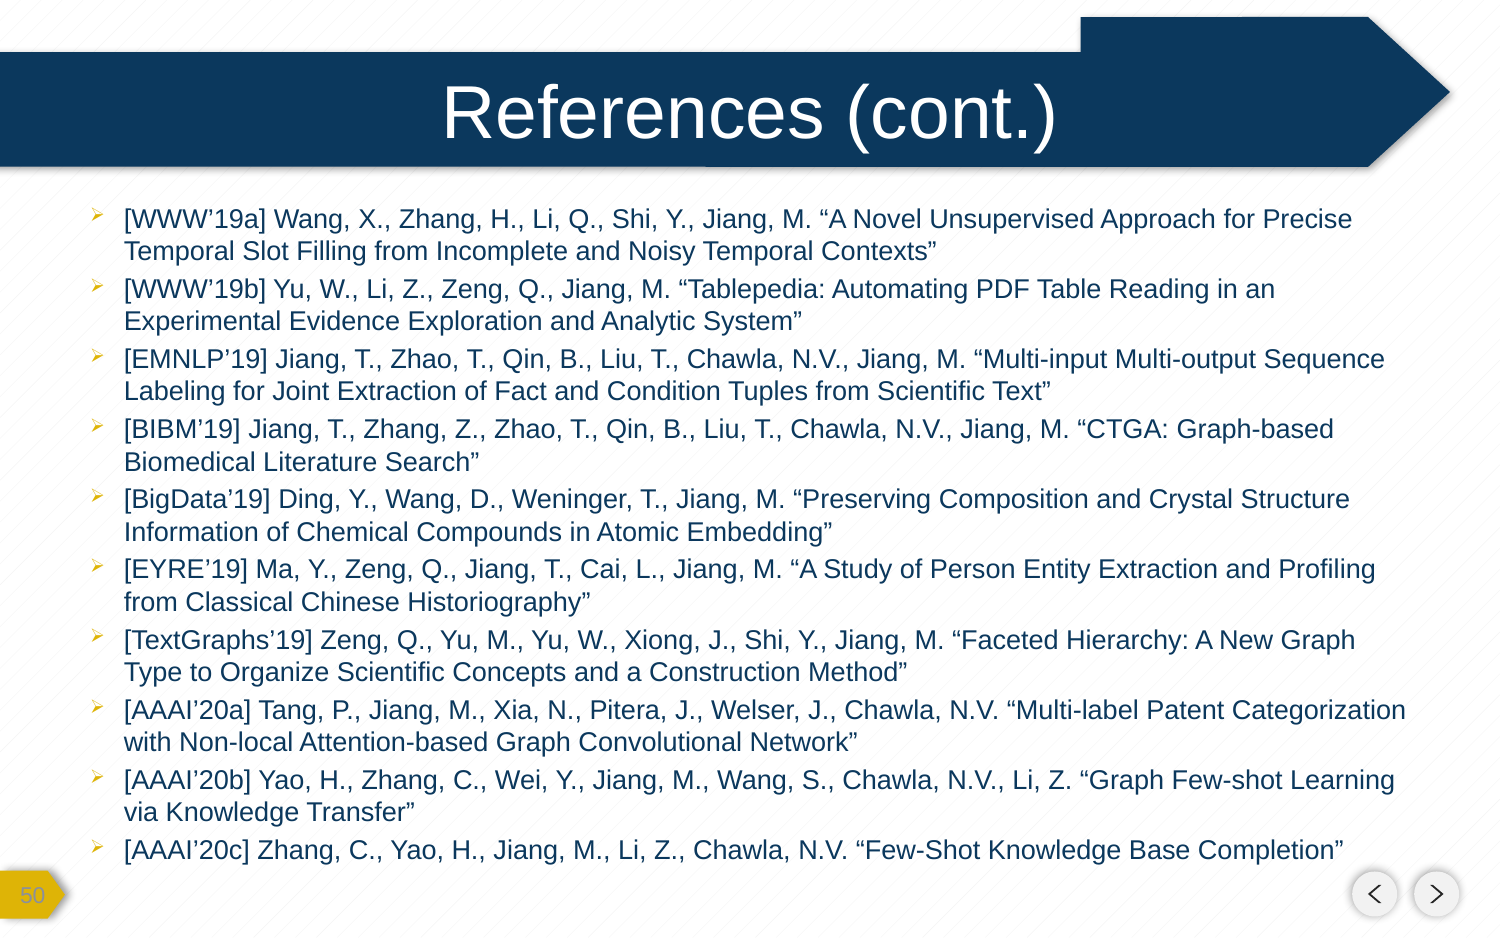

# References (cont.)
[WWW’19a] Wang, X., Zhang, H., Li, Q., Shi, Y., Jiang, M. “A Novel Unsupervised Approach for Precise Temporal Slot Filling from Incomplete and Noisy Temporal Contexts”
[WWW’19b] Yu, W., Li, Z., Zeng, Q., Jiang, M. “Tablepedia: Automating PDF Table Reading in an Experimental Evidence Exploration and Analytic System”
[EMNLP’19] Jiang, T., Zhao, T., Qin, B., Liu, T., Chawla, N.V., Jiang, M. “Multi-input Multi-output Sequence Labeling for Joint Extraction of Fact and Condition Tuples from Scientific Text”
[BIBM’19] Jiang, T., Zhang, Z., Zhao, T., Qin, B., Liu, T., Chawla, N.V., Jiang, M. “CTGA: Graph-based Biomedical Literature Search”
[BigData’19] Ding, Y., Wang, D., Weninger, T., Jiang, M. “Preserving Composition and Crystal Structure Information of Chemical Compounds in Atomic Embedding”
[EYRE’19] Ma, Y., Zeng, Q., Jiang, T., Cai, L., Jiang, M. “A Study of Person Entity Extraction and Profiling from Classical Chinese Historiography”
[TextGraphs’19] Zeng, Q., Yu, M., Yu, W., Xiong, J., Shi, Y., Jiang, M. “Faceted Hierarchy: A New Graph Type to Organize Scientific Concepts and a Construction Method”
[AAAI’20a] Tang, P., Jiang, M., Xia, N., Pitera, J., Welser, J., Chawla, N.V. “Multi-label Patent Categorization with Non-local Attention-based Graph Convolutional Network”
[AAAI’20b] Yao, H., Zhang, C., Wei, Y., Jiang, M., Wang, S., Chawla, N.V., Li, Z. “Graph Few-shot Learning via Knowledge Transfer”
[AAAI’20c] Zhang, C., Yao, H., Jiang, M., Li, Z., Chawla, N.V. “Few-Shot Knowledge Base Completion”
50